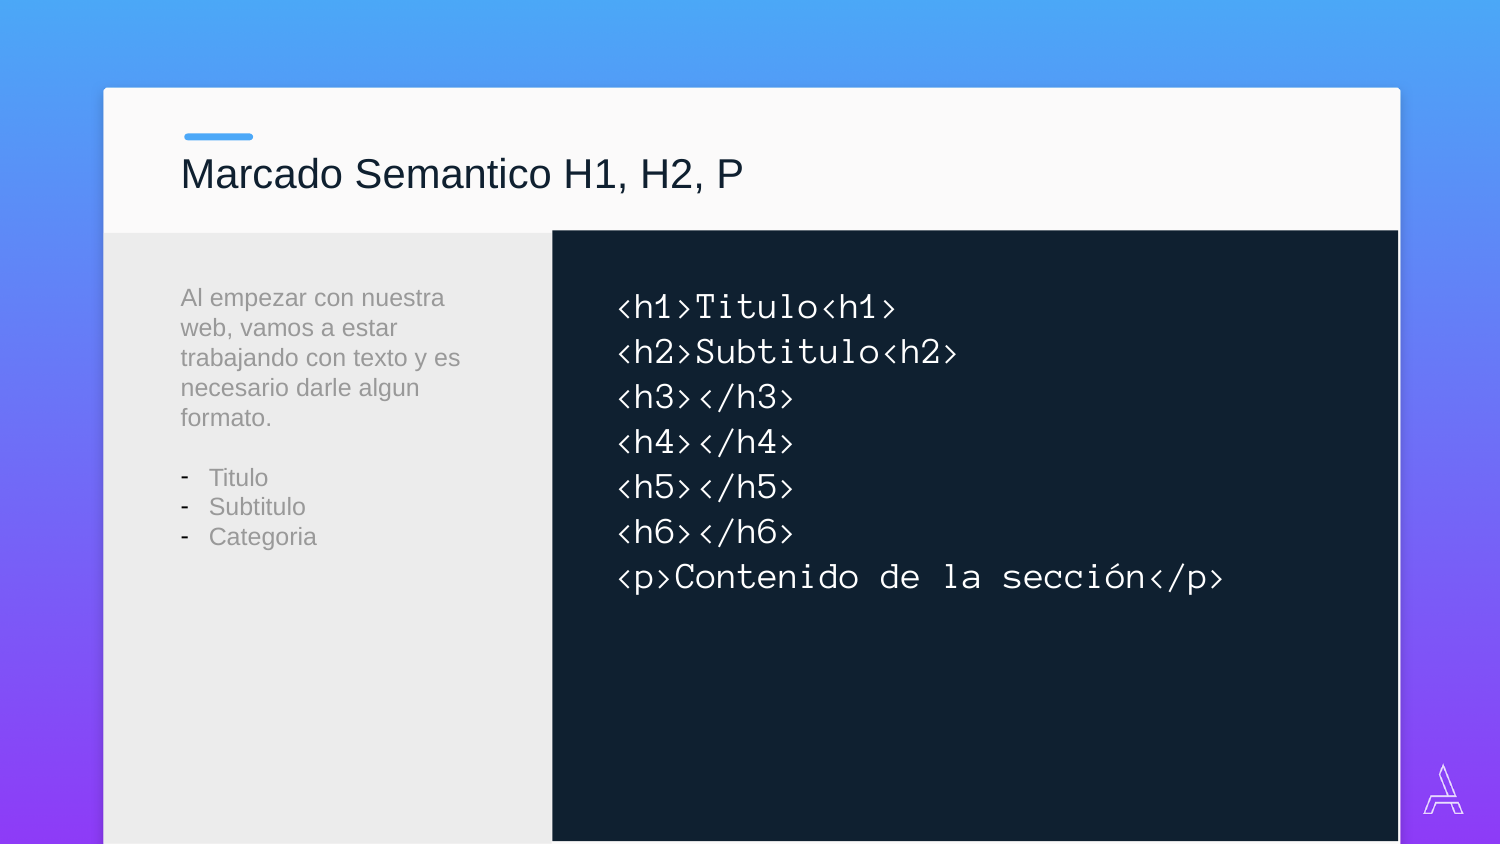

Marcado Semantico H1, H2, P

<h1>Titulo<h1>
<h2>Subtitulo<h2>
<h3></h3>
<h4></h4>
<h5></h5>
<h6></h6>
<p>Contenido de la sección</p>

Al empezar con nuestra web, vamos a estar trabajando con texto y es necesario darle algun formato.

Titulo
Subtitulo
Categoria